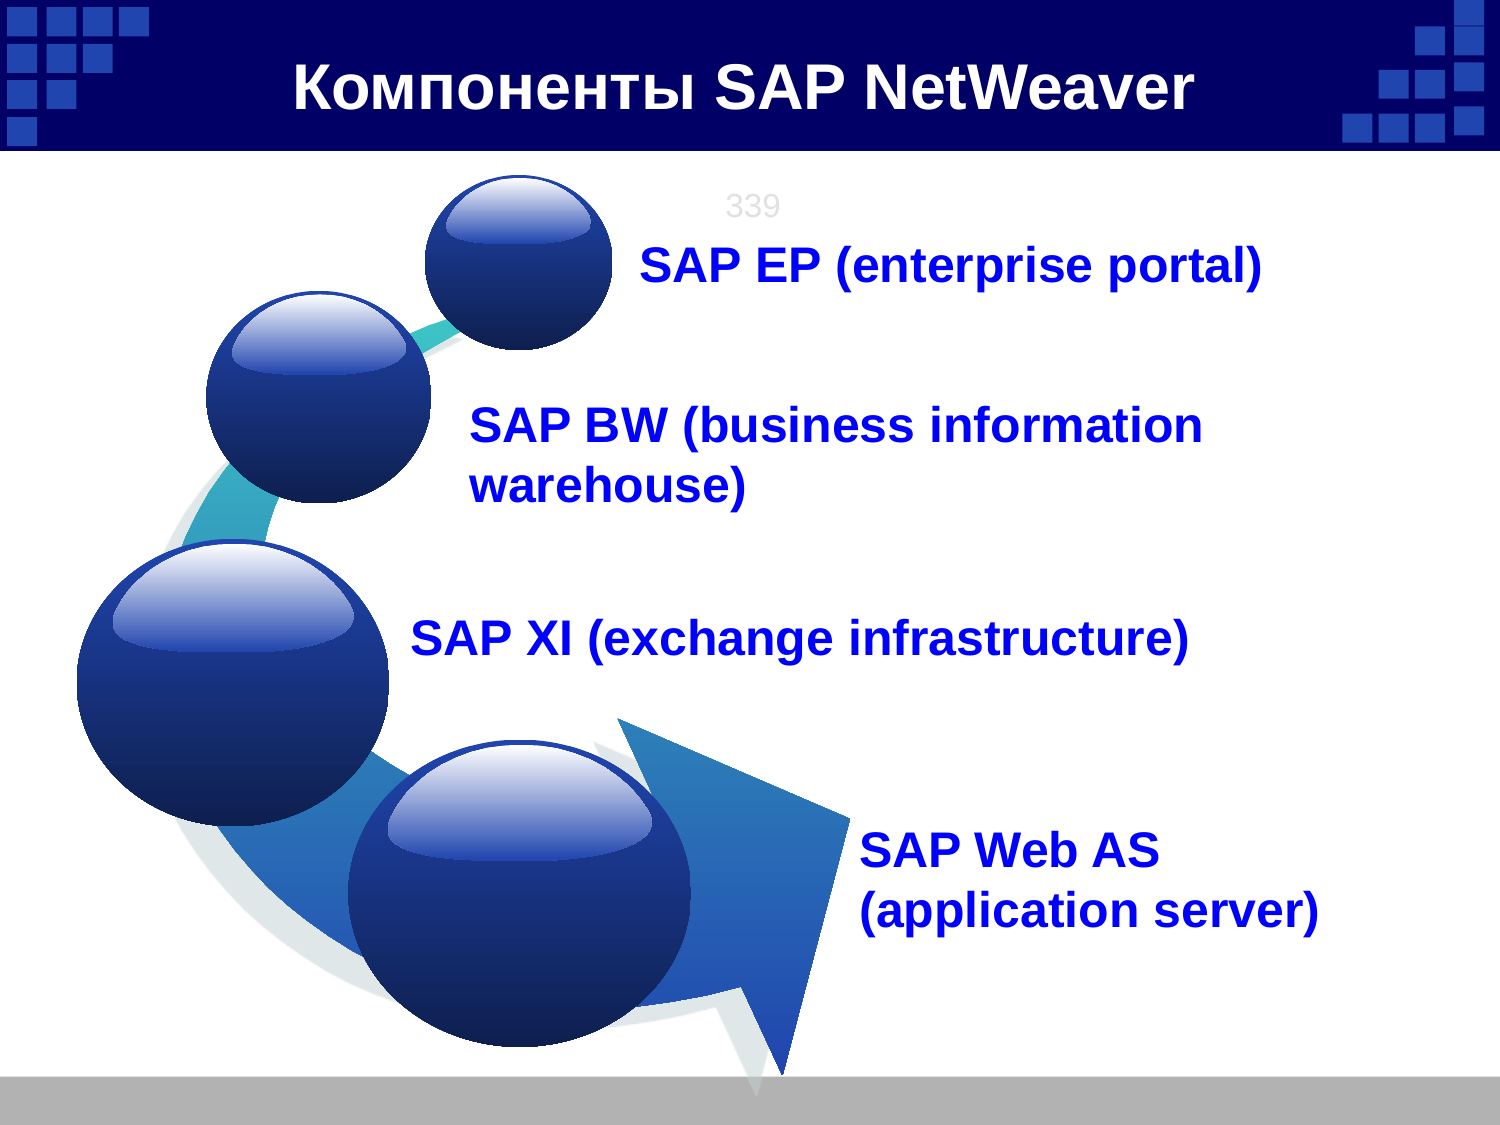

Компоненты SAP NetWeaver
339

SAP EP (enterprise portal)

SAP BW (business information warehouse)

SAP XI (exchange infrastructure)

SAP Web AS (application server)